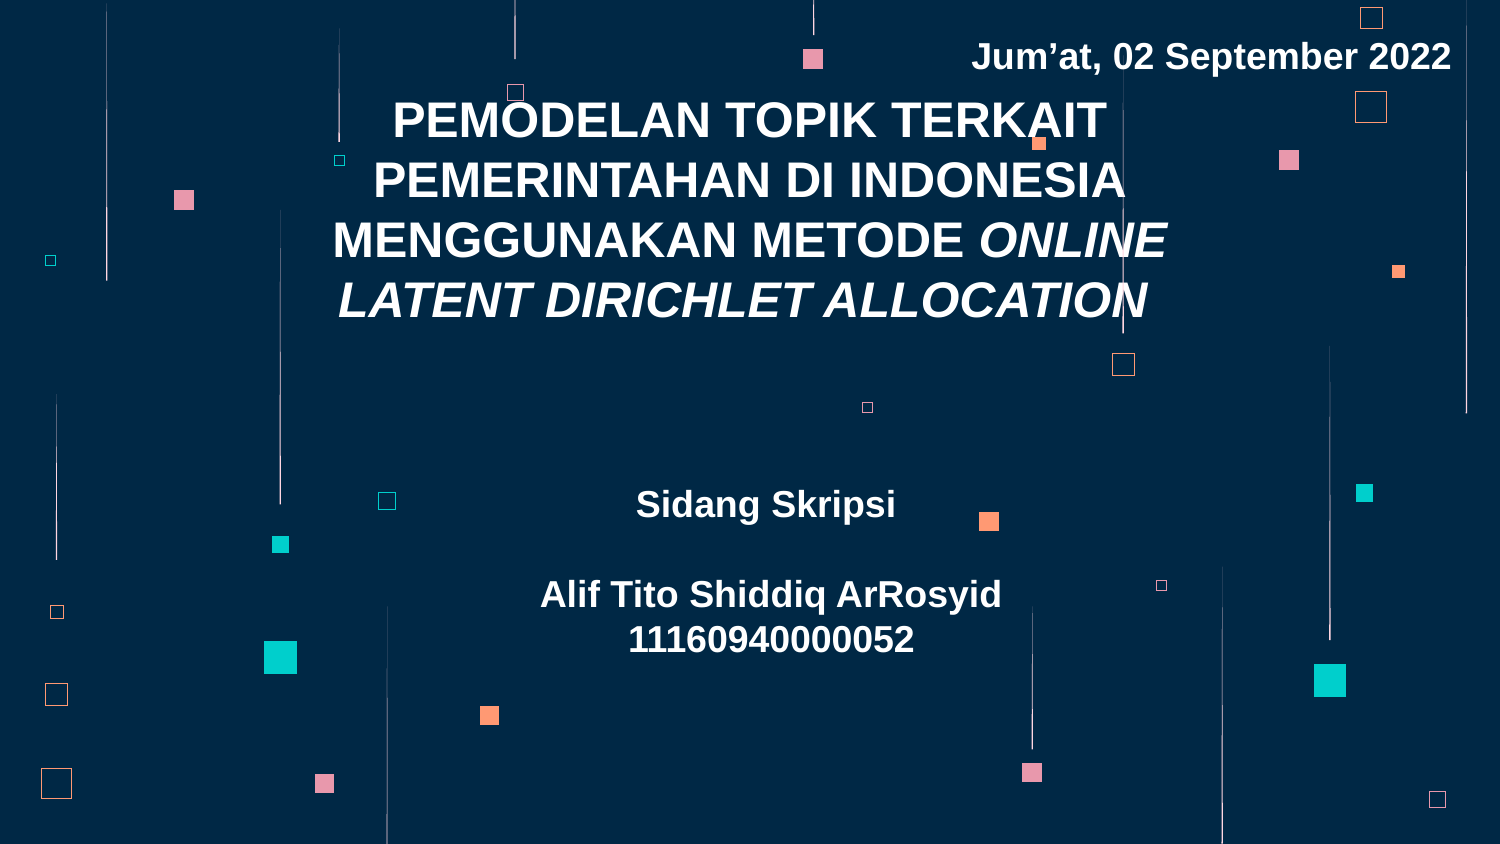

# PEMODELAN TOPIK TERKAIT PEMERINTAHAN DI INDONESIA MENGGUNAKAN METODE ONLINE LATENT DIRICHLET ALLOCATION
Jum’at, 02 September 2022

Sidang Skripsi

Alif Tito Shiddiq ArRosyid
11160940000052